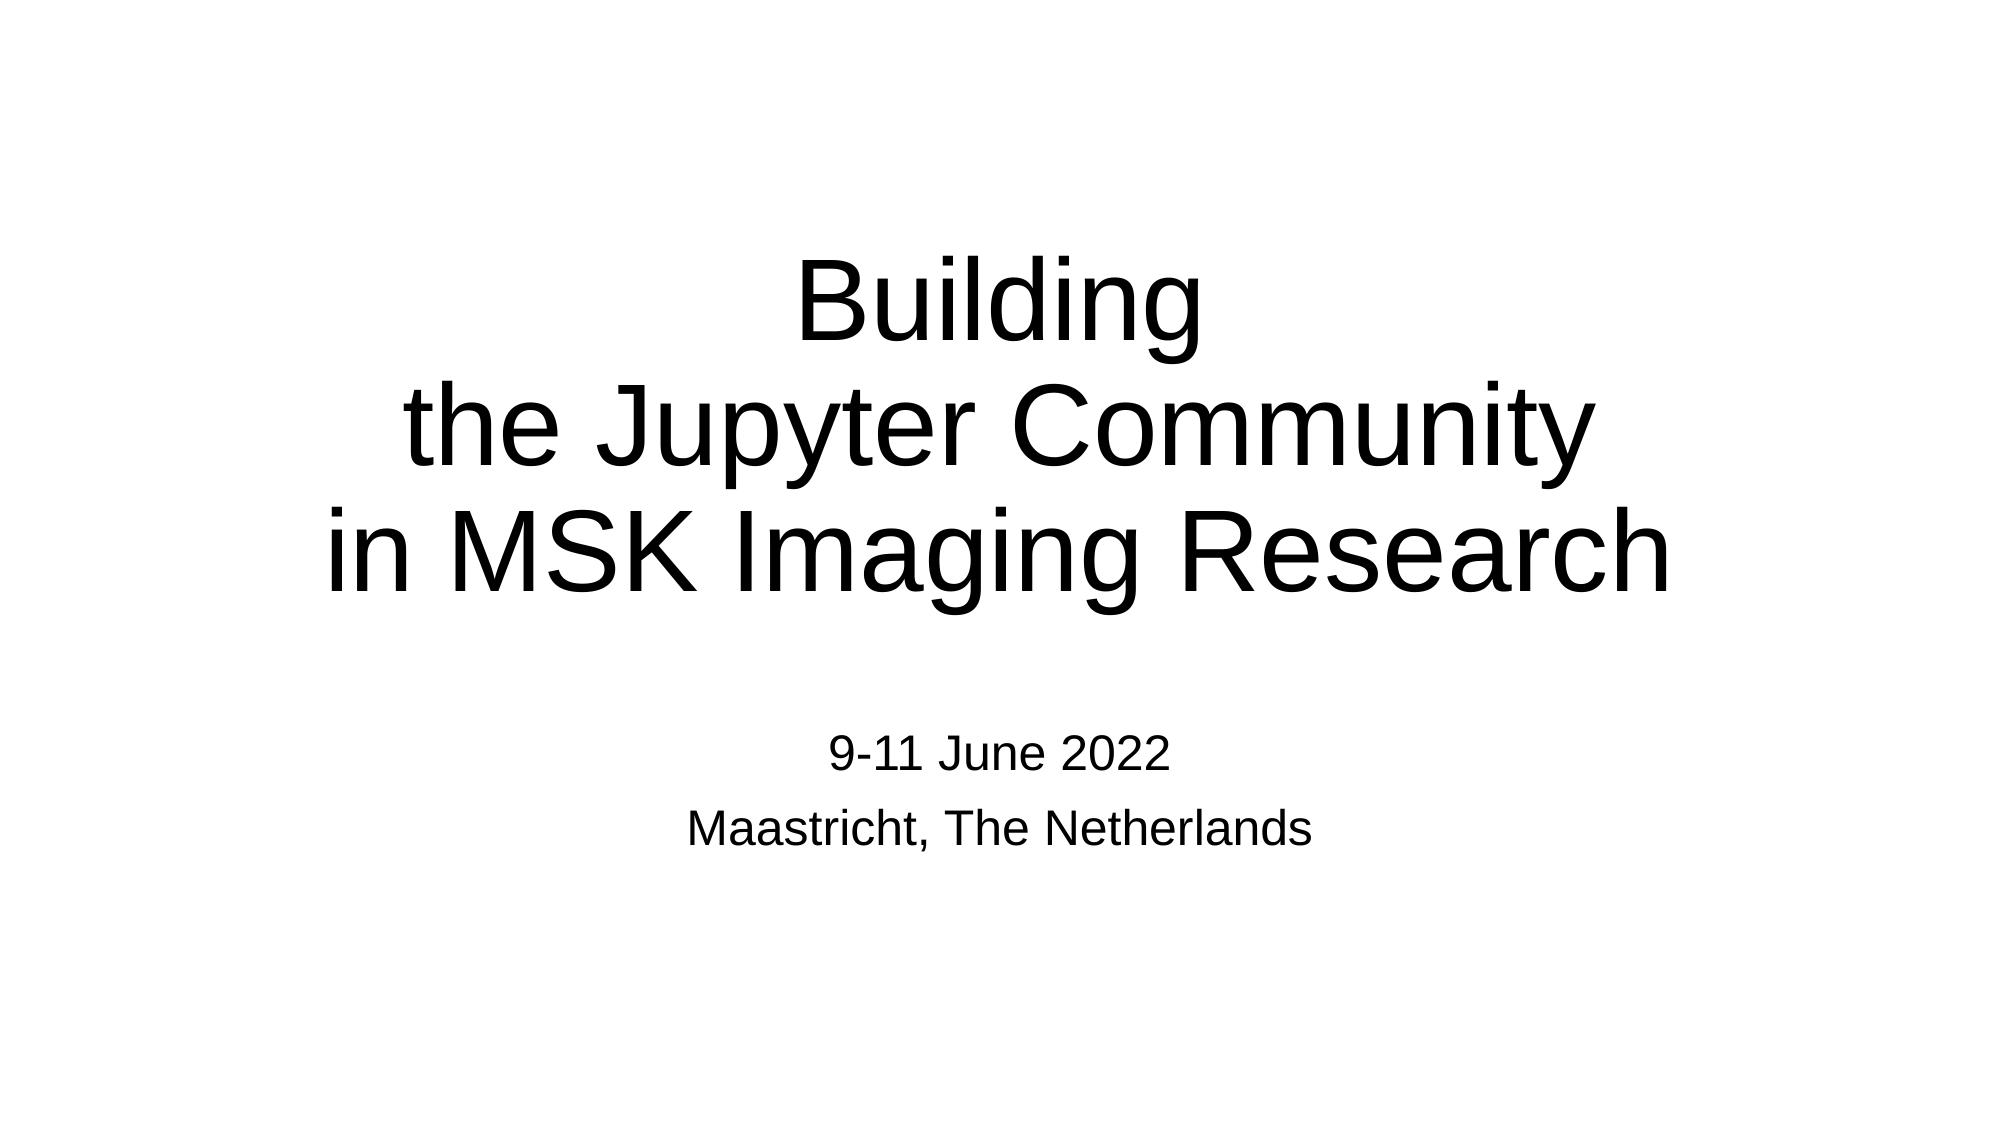

# Building the Jupyter Community in MSK Imaging Research

9-11 June 2022
Maastricht, The Netherlands